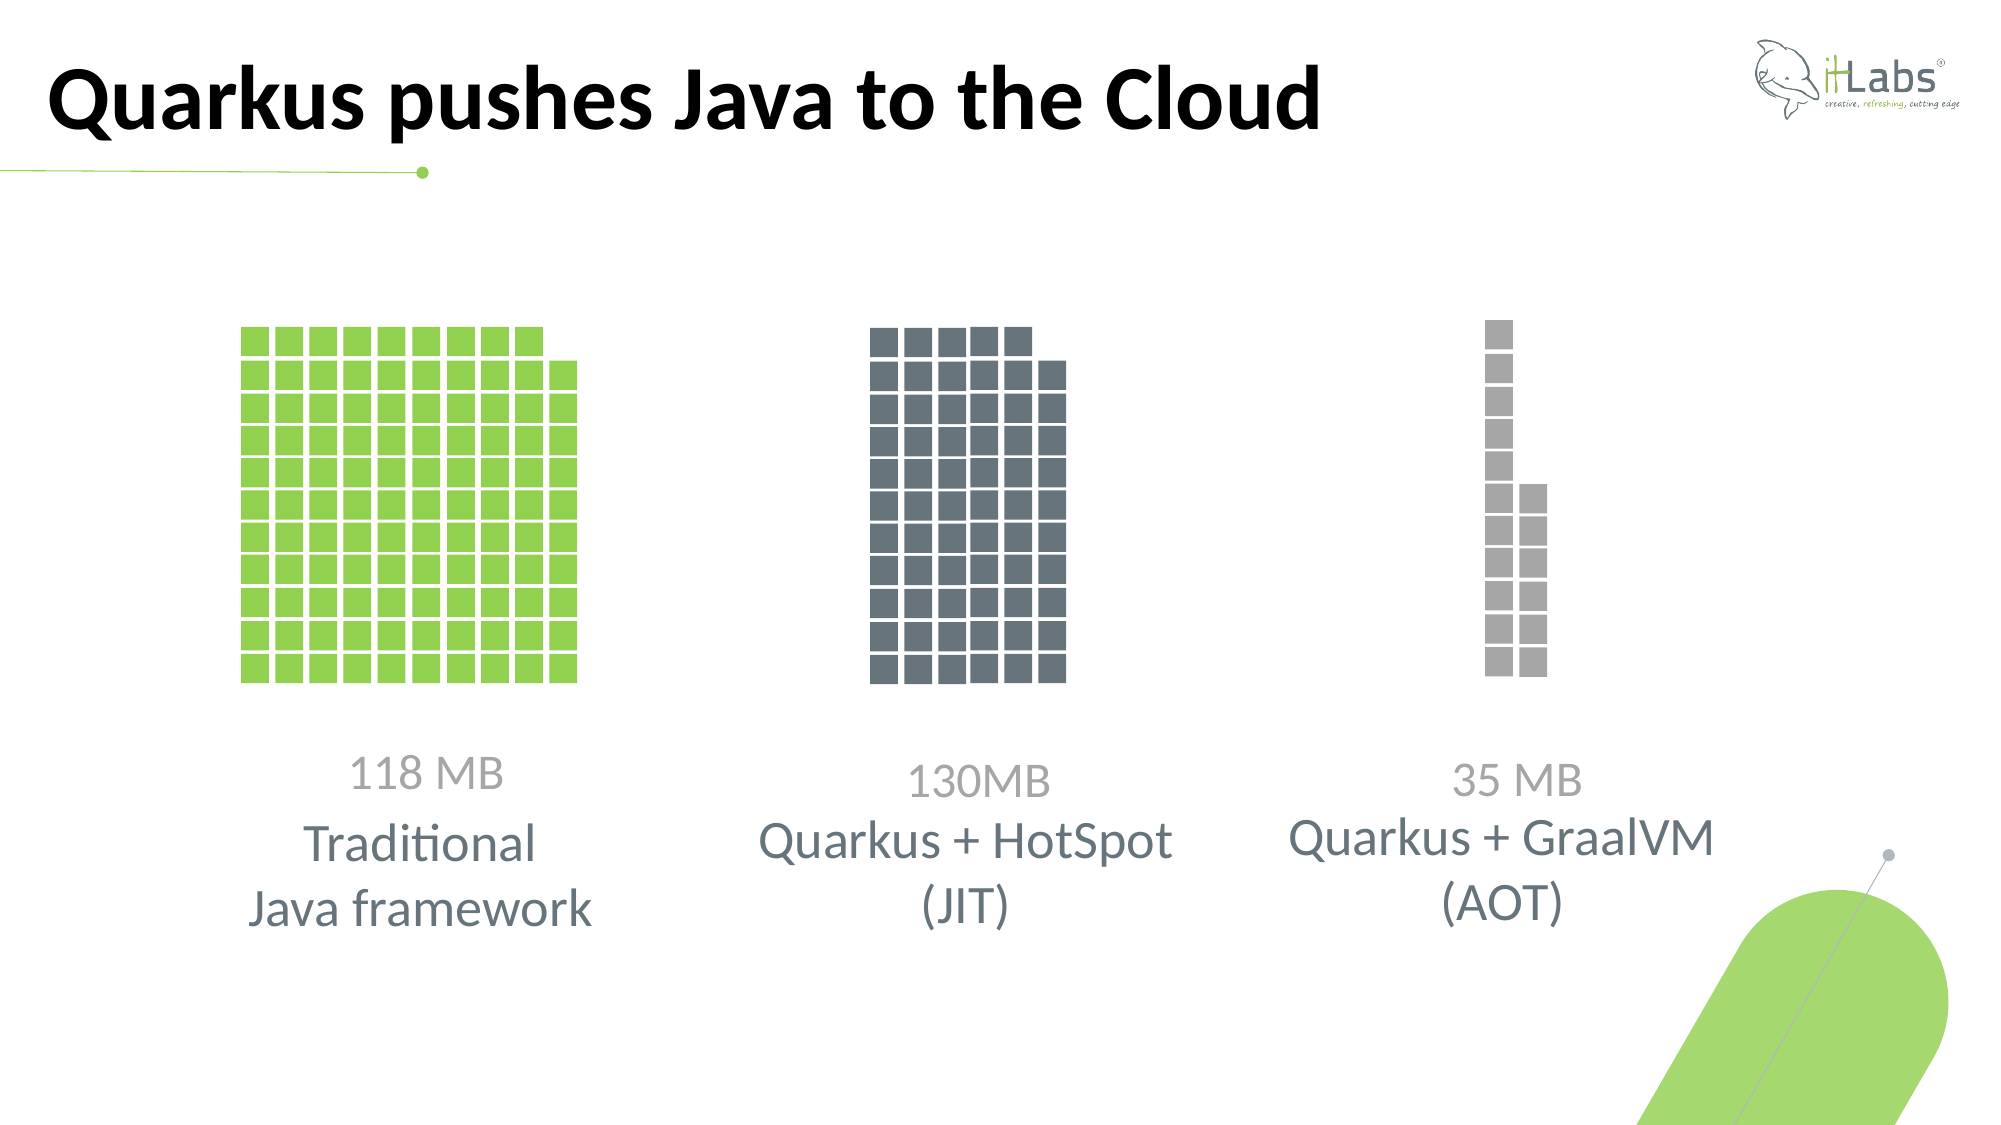

# Quarkus pushes Java to the Cloud

118 MB
Traditional
Java framework
35 MB
Quarkus + GraalVM
(AOT)
130MB
Quarkus + HotSpot
(JIT)